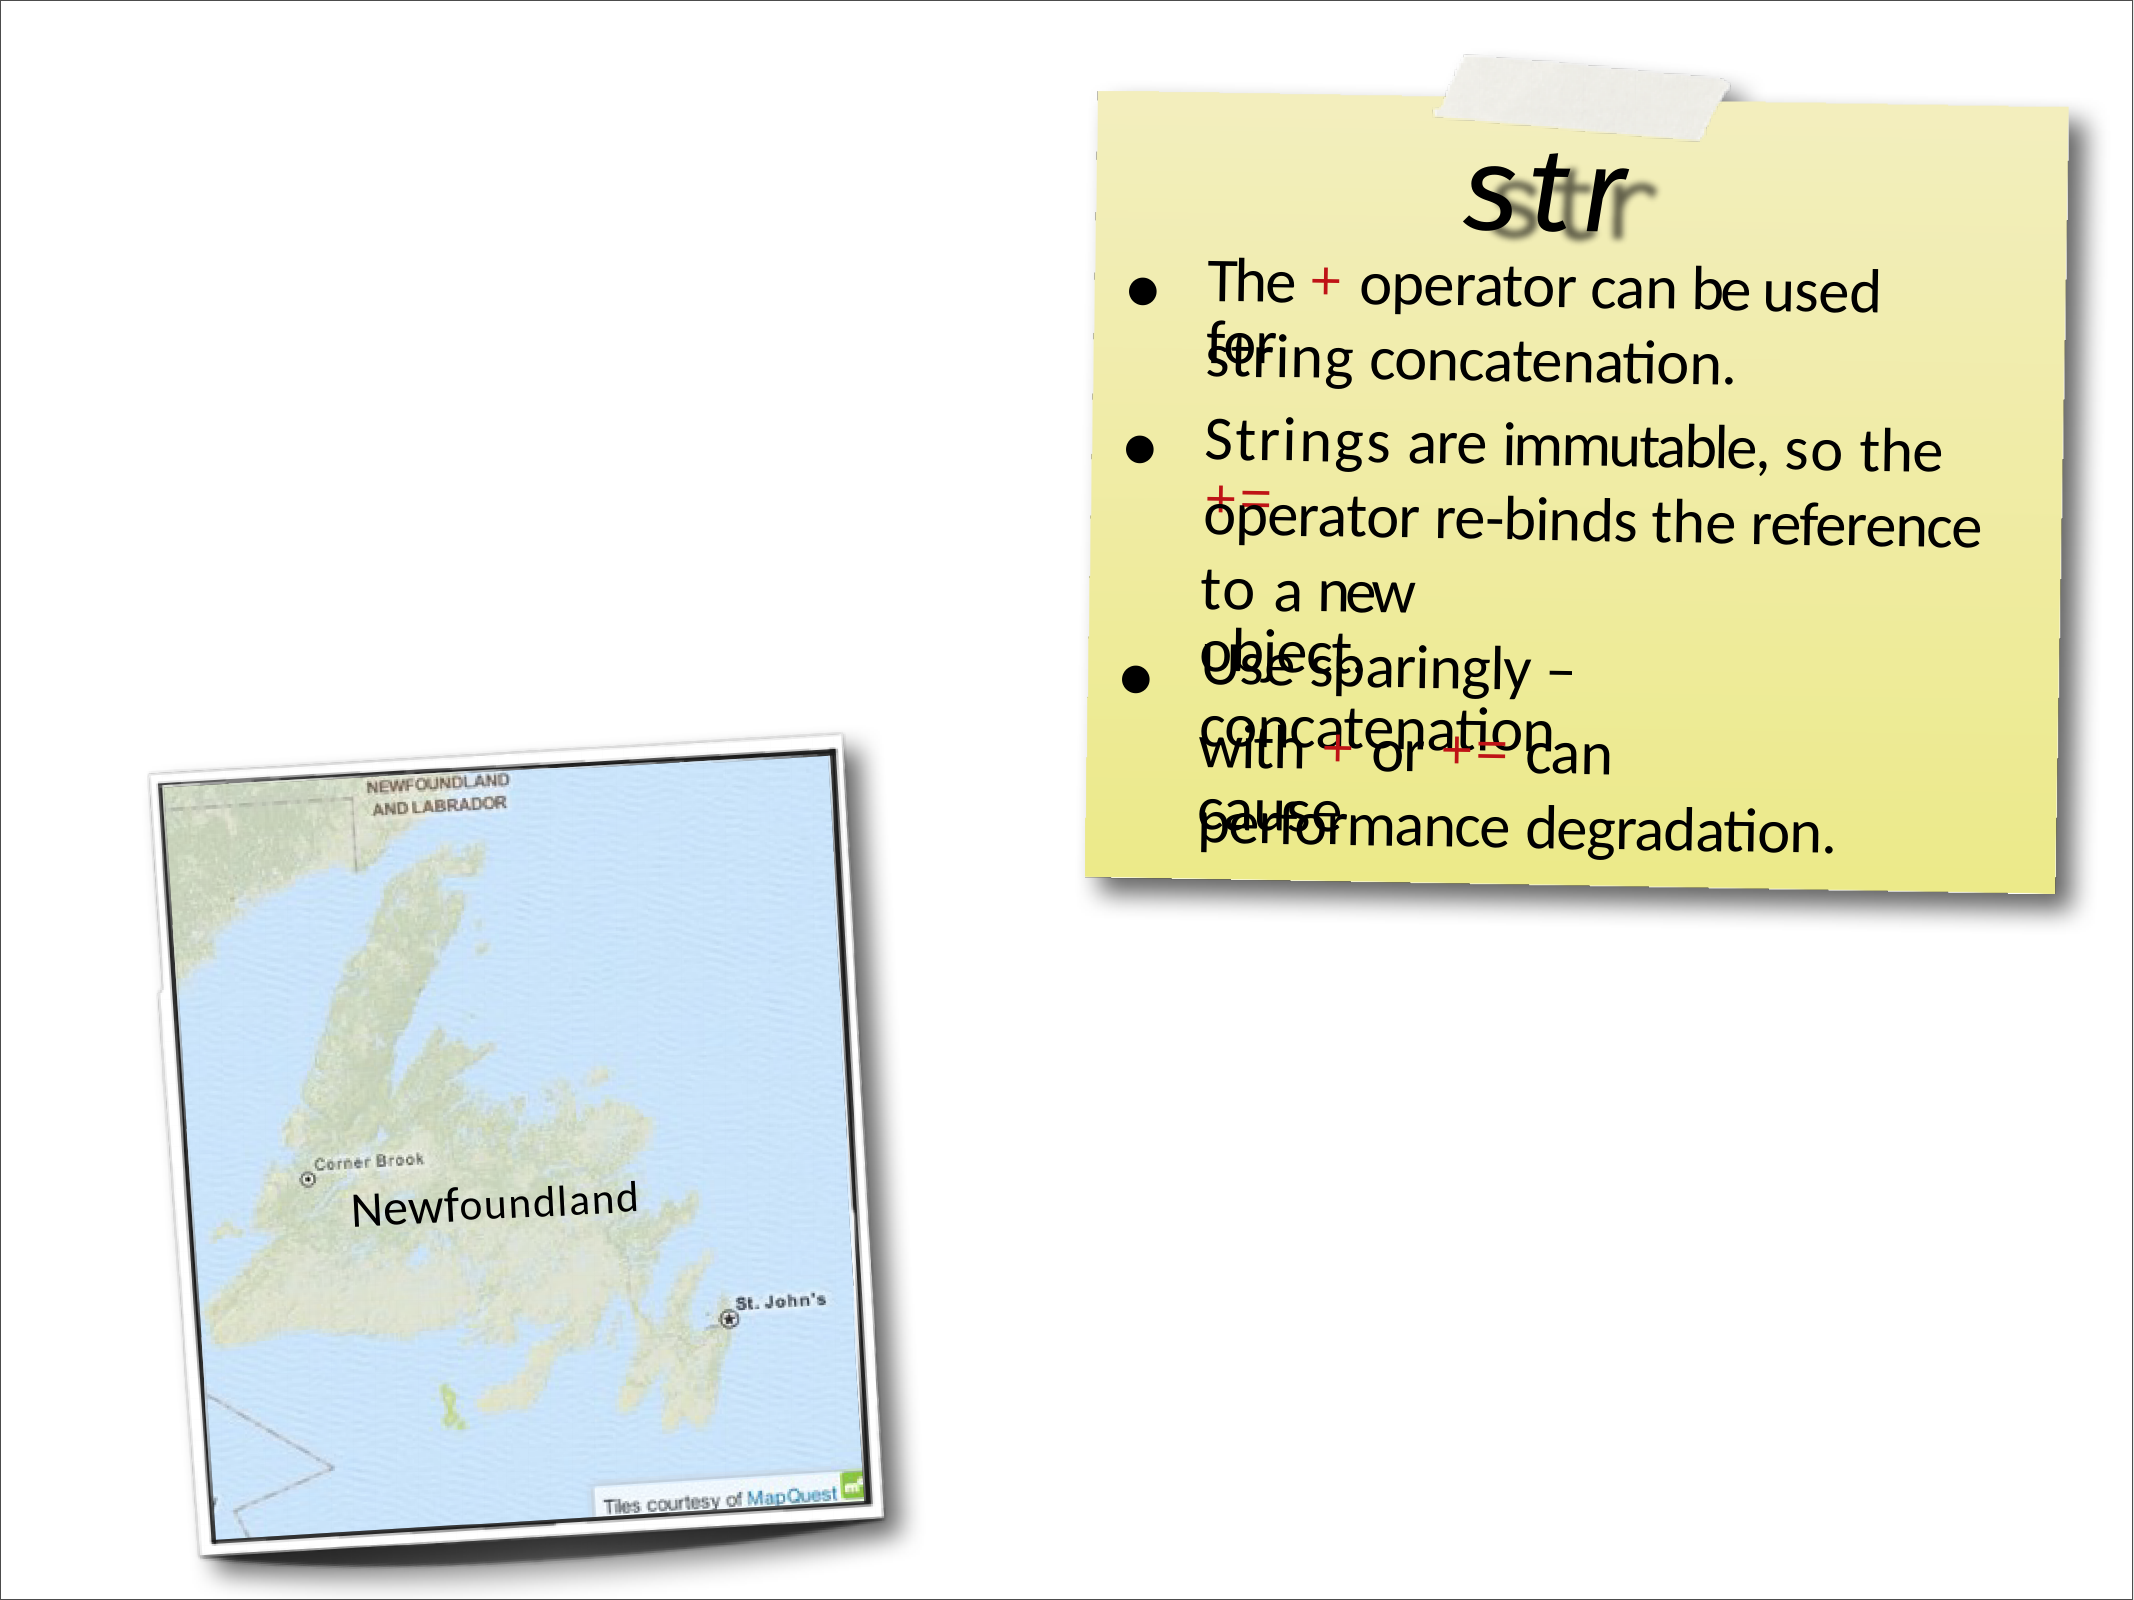

str

•
The + operator can be used for
string concatenation.
•
Strings are immutable, so the +=
operator re-binds the reference
to a new object.
•
Use sparingly – concatenation

with + or += can cause

performance degradation.
Newfoundland